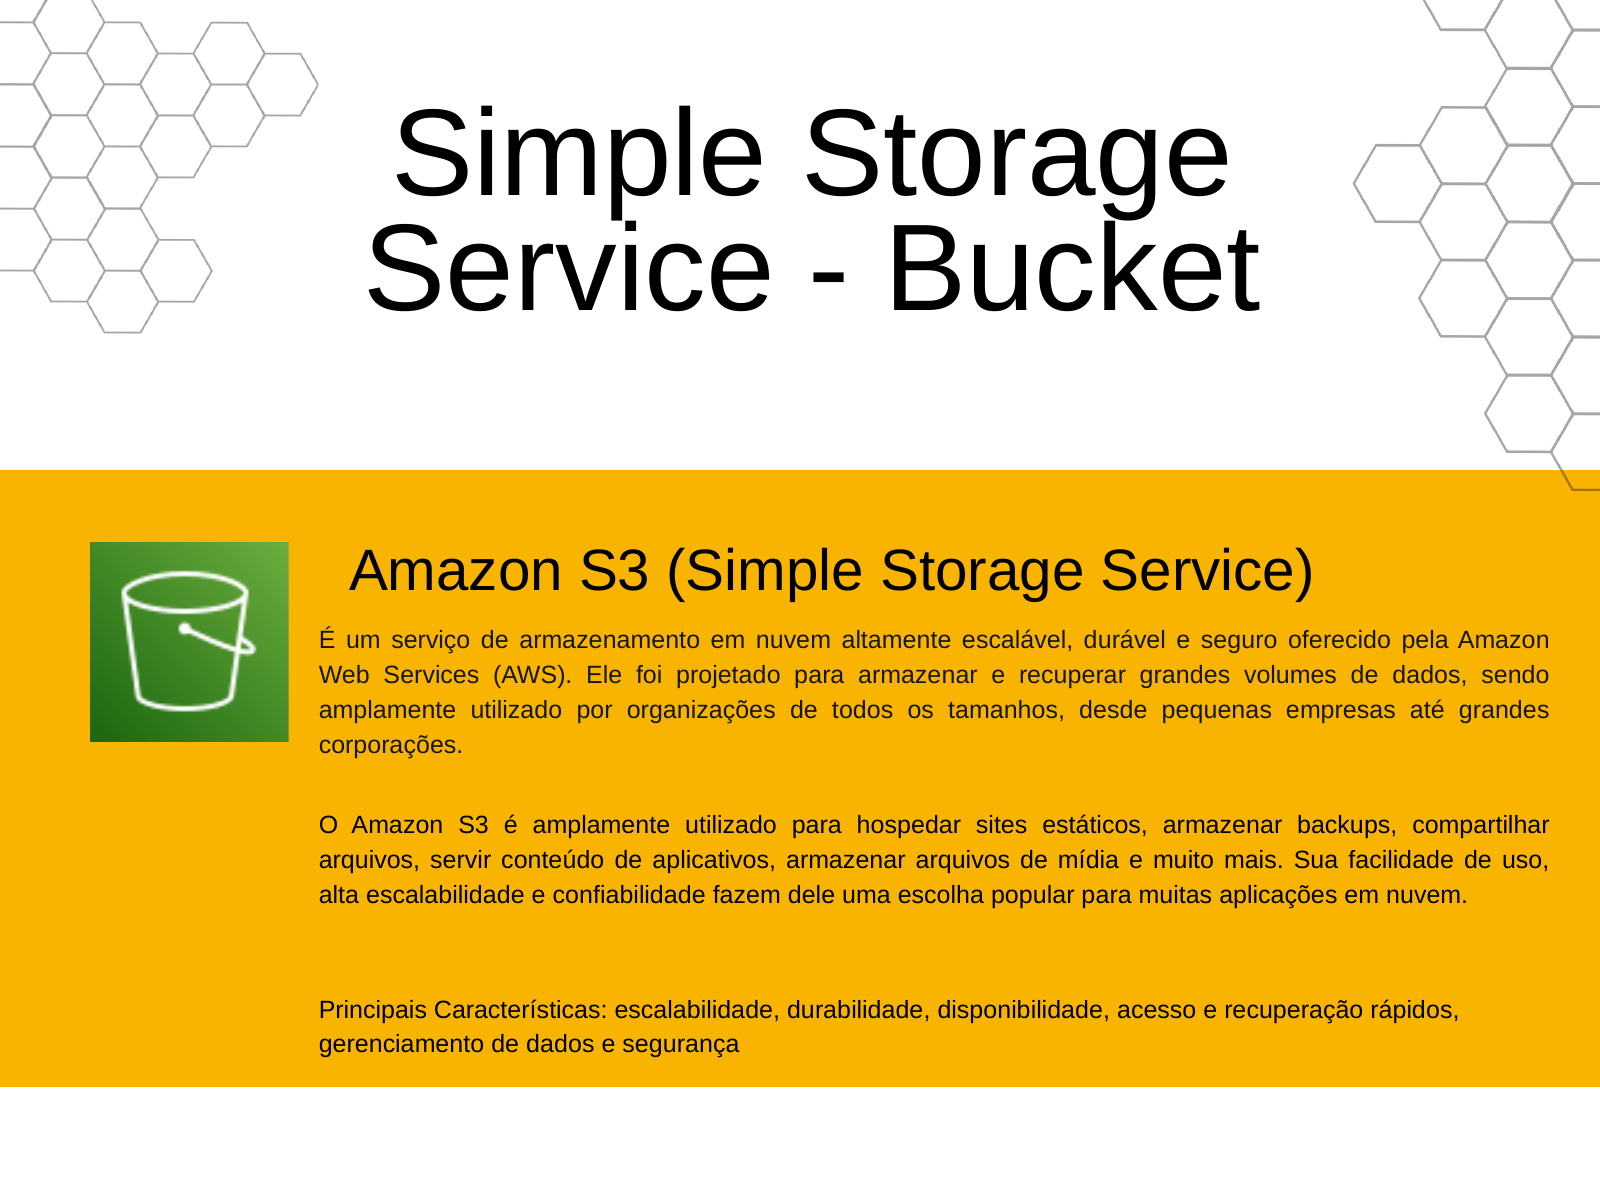

Simple Storage Service - Bucket

Amazon S3 (Simple Storage Service)

É um serviço de armazenamento em nuvem altamente escalável, durável e seguro oferecido pela Amazon Web Services (AWS). Ele foi projetado para armazenar e recuperar grandes volumes de dados, sendo amplamente utilizado por organizações de todos os tamanhos, desde pequenas empresas até grandes corporações.
O Amazon S3 é amplamente utilizado para hospedar sites estáticos, armazenar backups, compartilhar arquivos, servir conteúdo de aplicativos, armazenar arquivos de mídia e muito mais. Sua facilidade de uso, alta escalabilidade e confiabilidade fazem dele uma escolha popular para muitas aplicações em nuvem.
Principais Características: escalabilidade, durabilidade, disponibilidade, acesso e recuperação rápidos, gerenciamento de dados e segurança